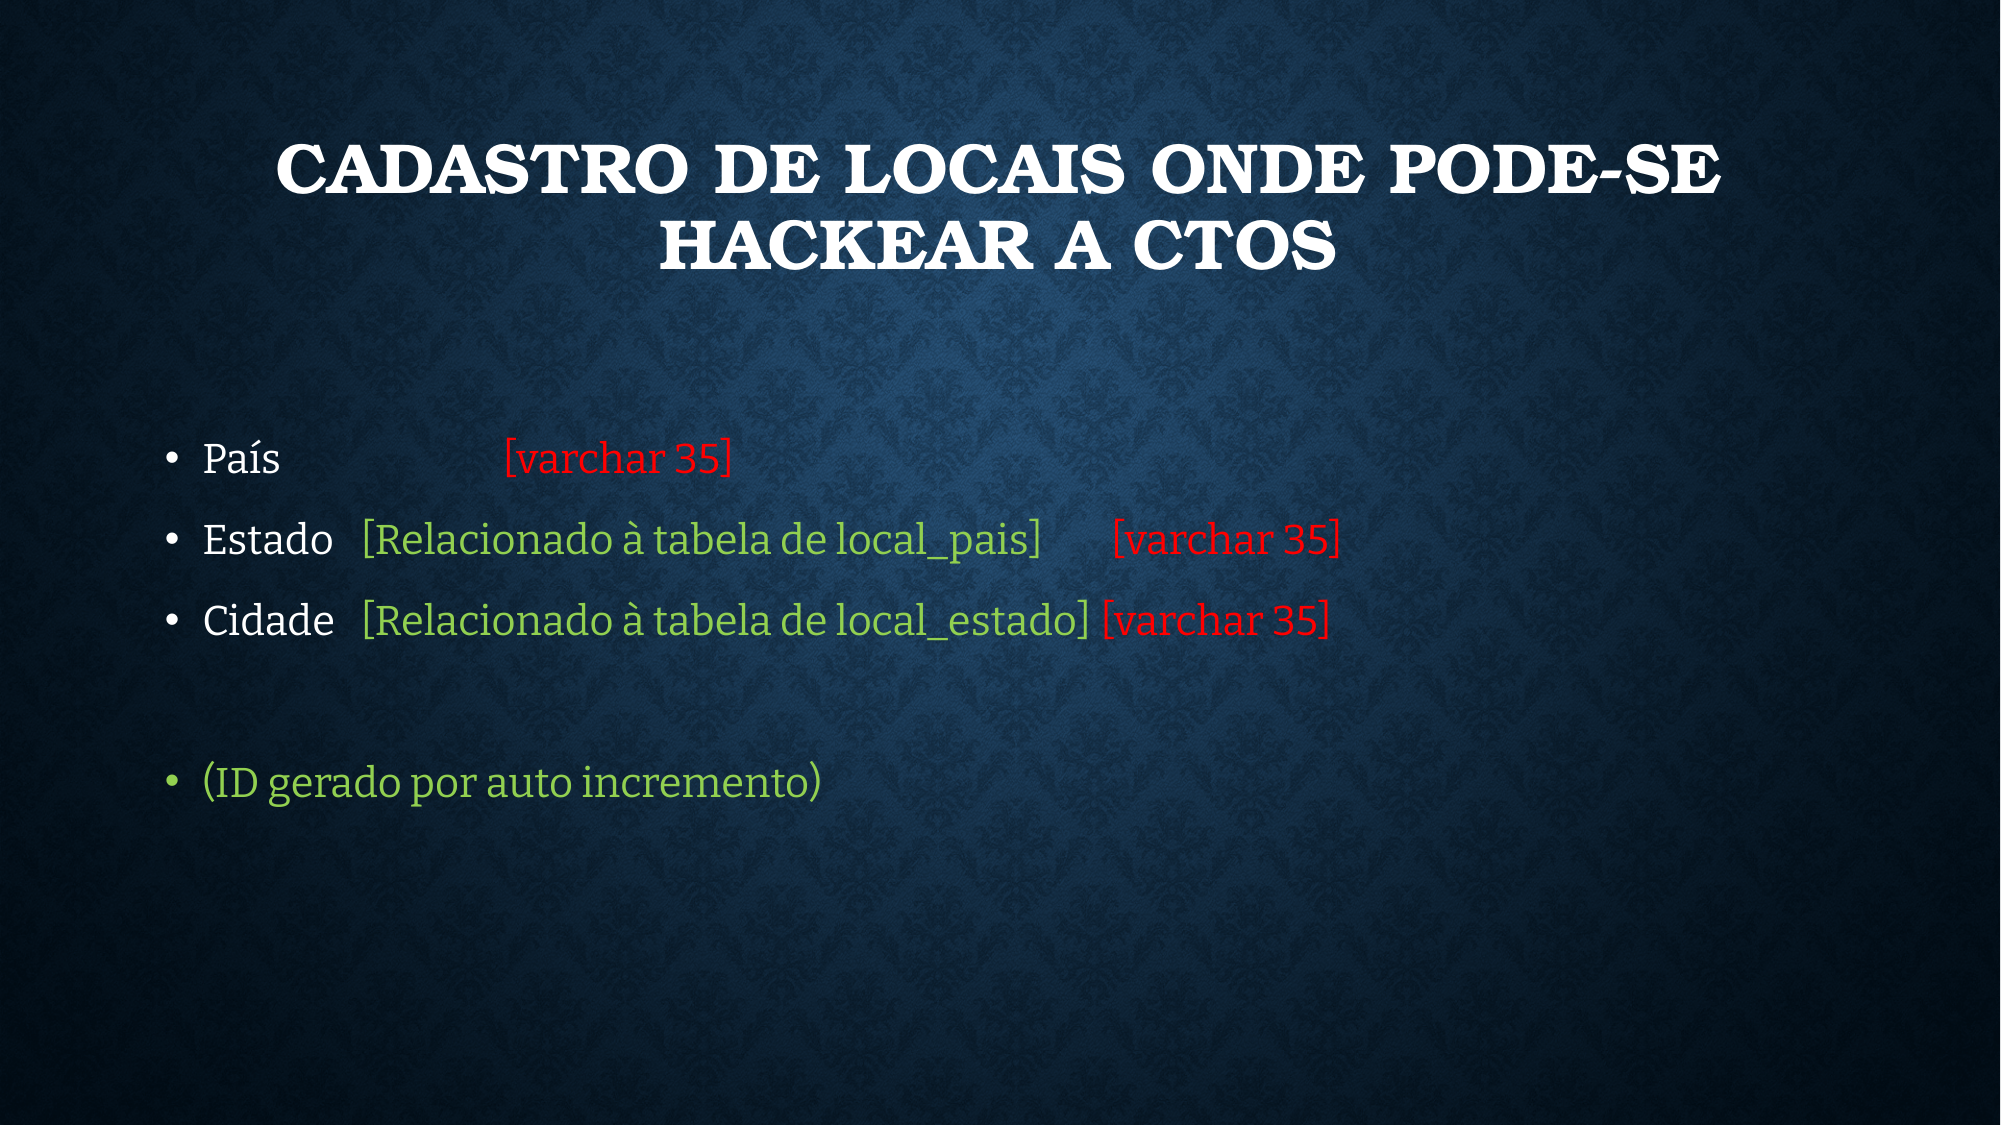

# CADASTRO DE LOCAIS ONDE PODE-SE HACKEAR A CTOS

País		[varchar 35]
Estado	 [Relacionado à tabela de local_pais] 	 [varchar 35]
Cidade	 [Relacionado à tabela de local_estado] [varchar 35]

(ID gerado por auto incremento)